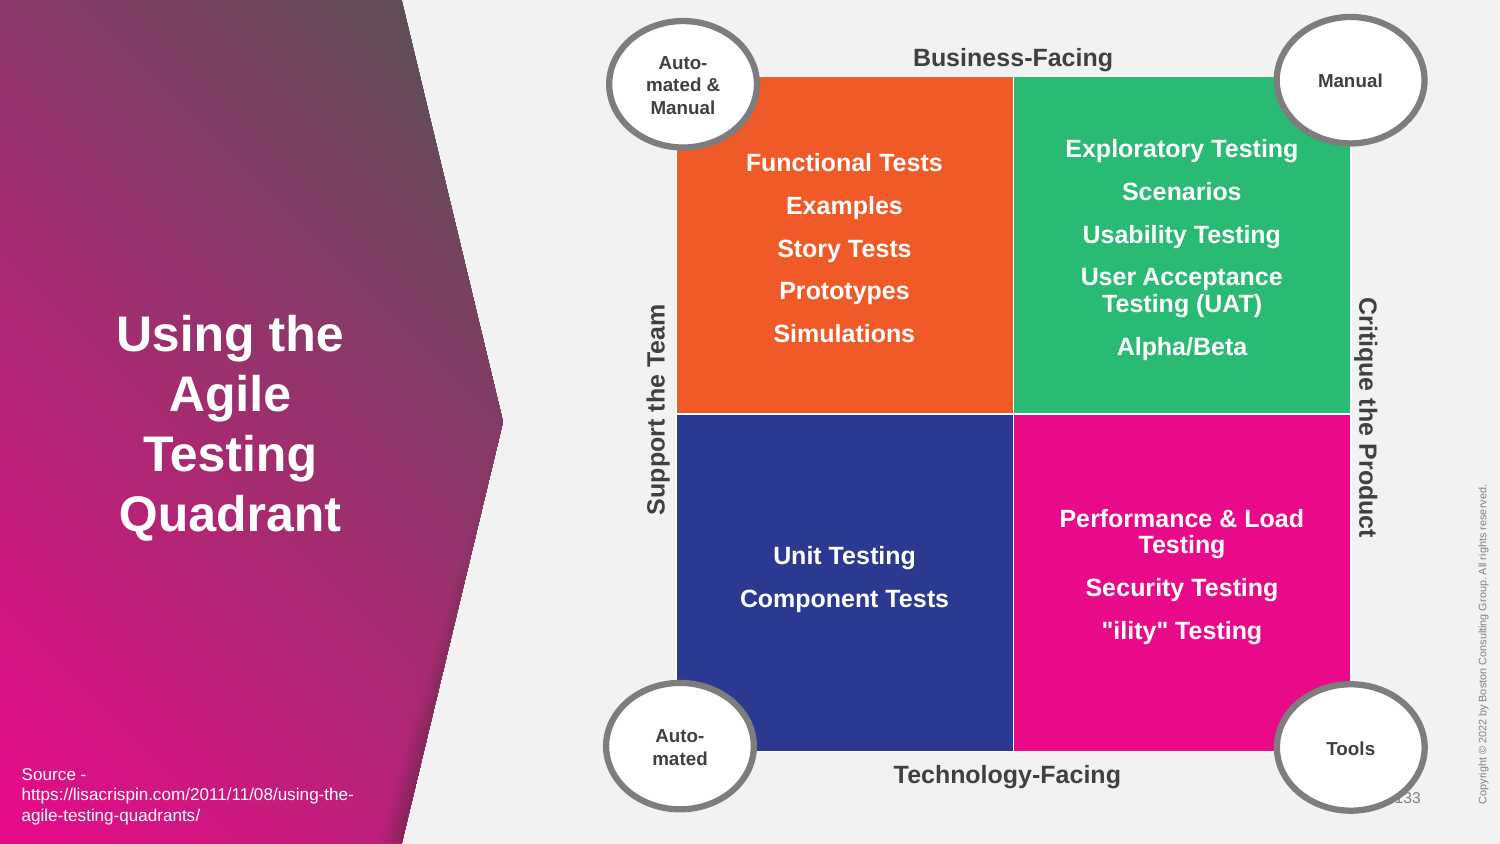

Manual
Auto-mated & Manual
Business-Facing

Exploratory Testing
Scenarios
Usability Testing
User Acceptance Testing (UAT)
Alpha/Beta
Functional Tests
Examples
Story Tests
Prototypes
Simulations

Performance & Load Testing
Security Testing
"ility" Testing
Unit Testing
Component Tests
# Using the Agile Testing Quadrant
Support the Team
Critique the Product
Auto-mated
Tools
Source - https://lisacrispin.com/2011/11/08/using-the-agile-testing-quadrants/
Technology-Facing